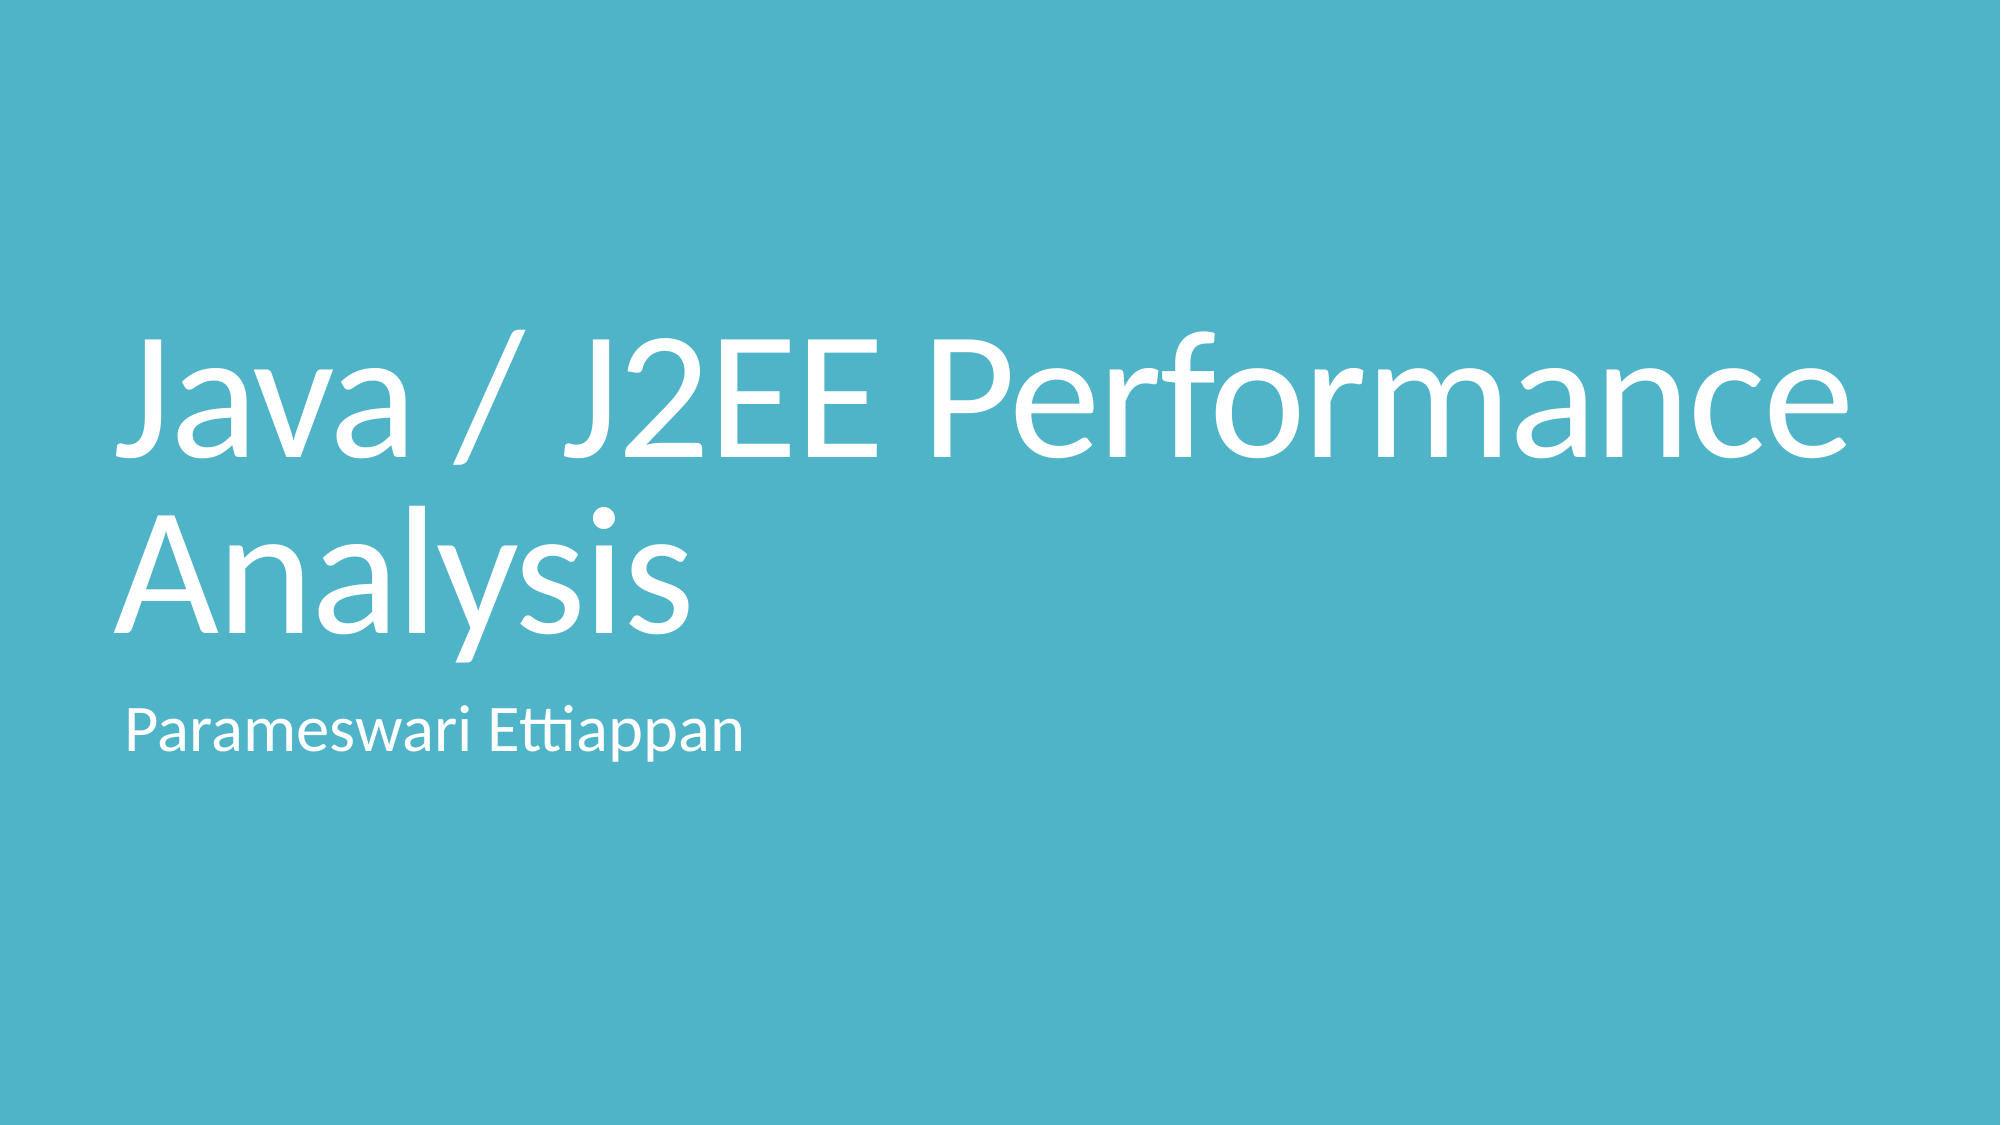

# Java / J2EE Performance Analysis
Parameswari Ettiappan